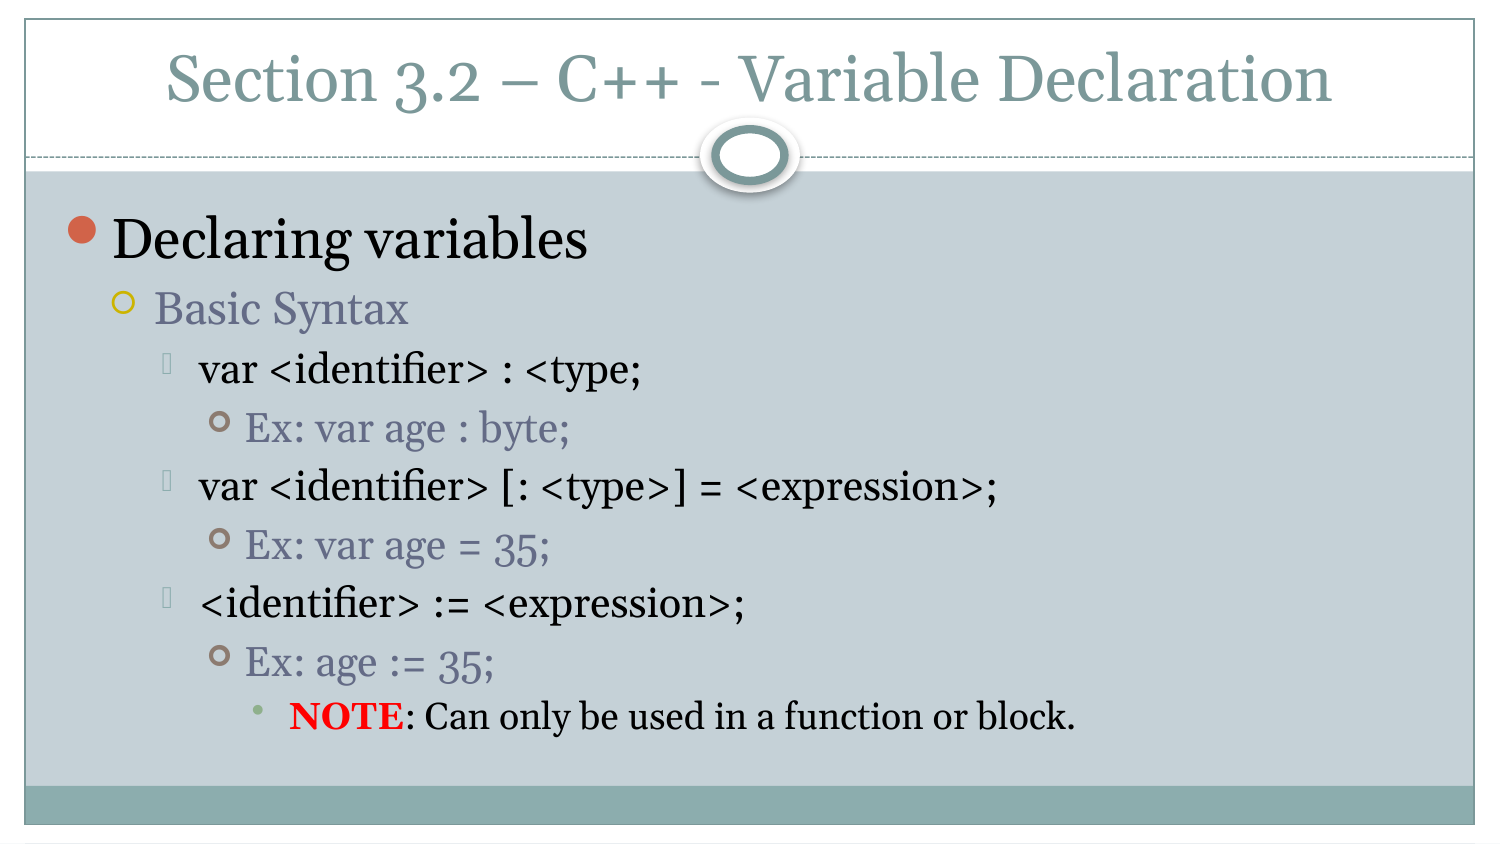

# Section 3.2 – C++ - Variable Declaration
Declaring variables
Basic Syntax
var <identifier> : <type;
Ex: var age : byte;
var <identifier> [: <type>] = <expression>;
Ex: var age = 35;
<identifier> := <expression>;
Ex: age := 35;
NOTE: Can only be used in a function or block.